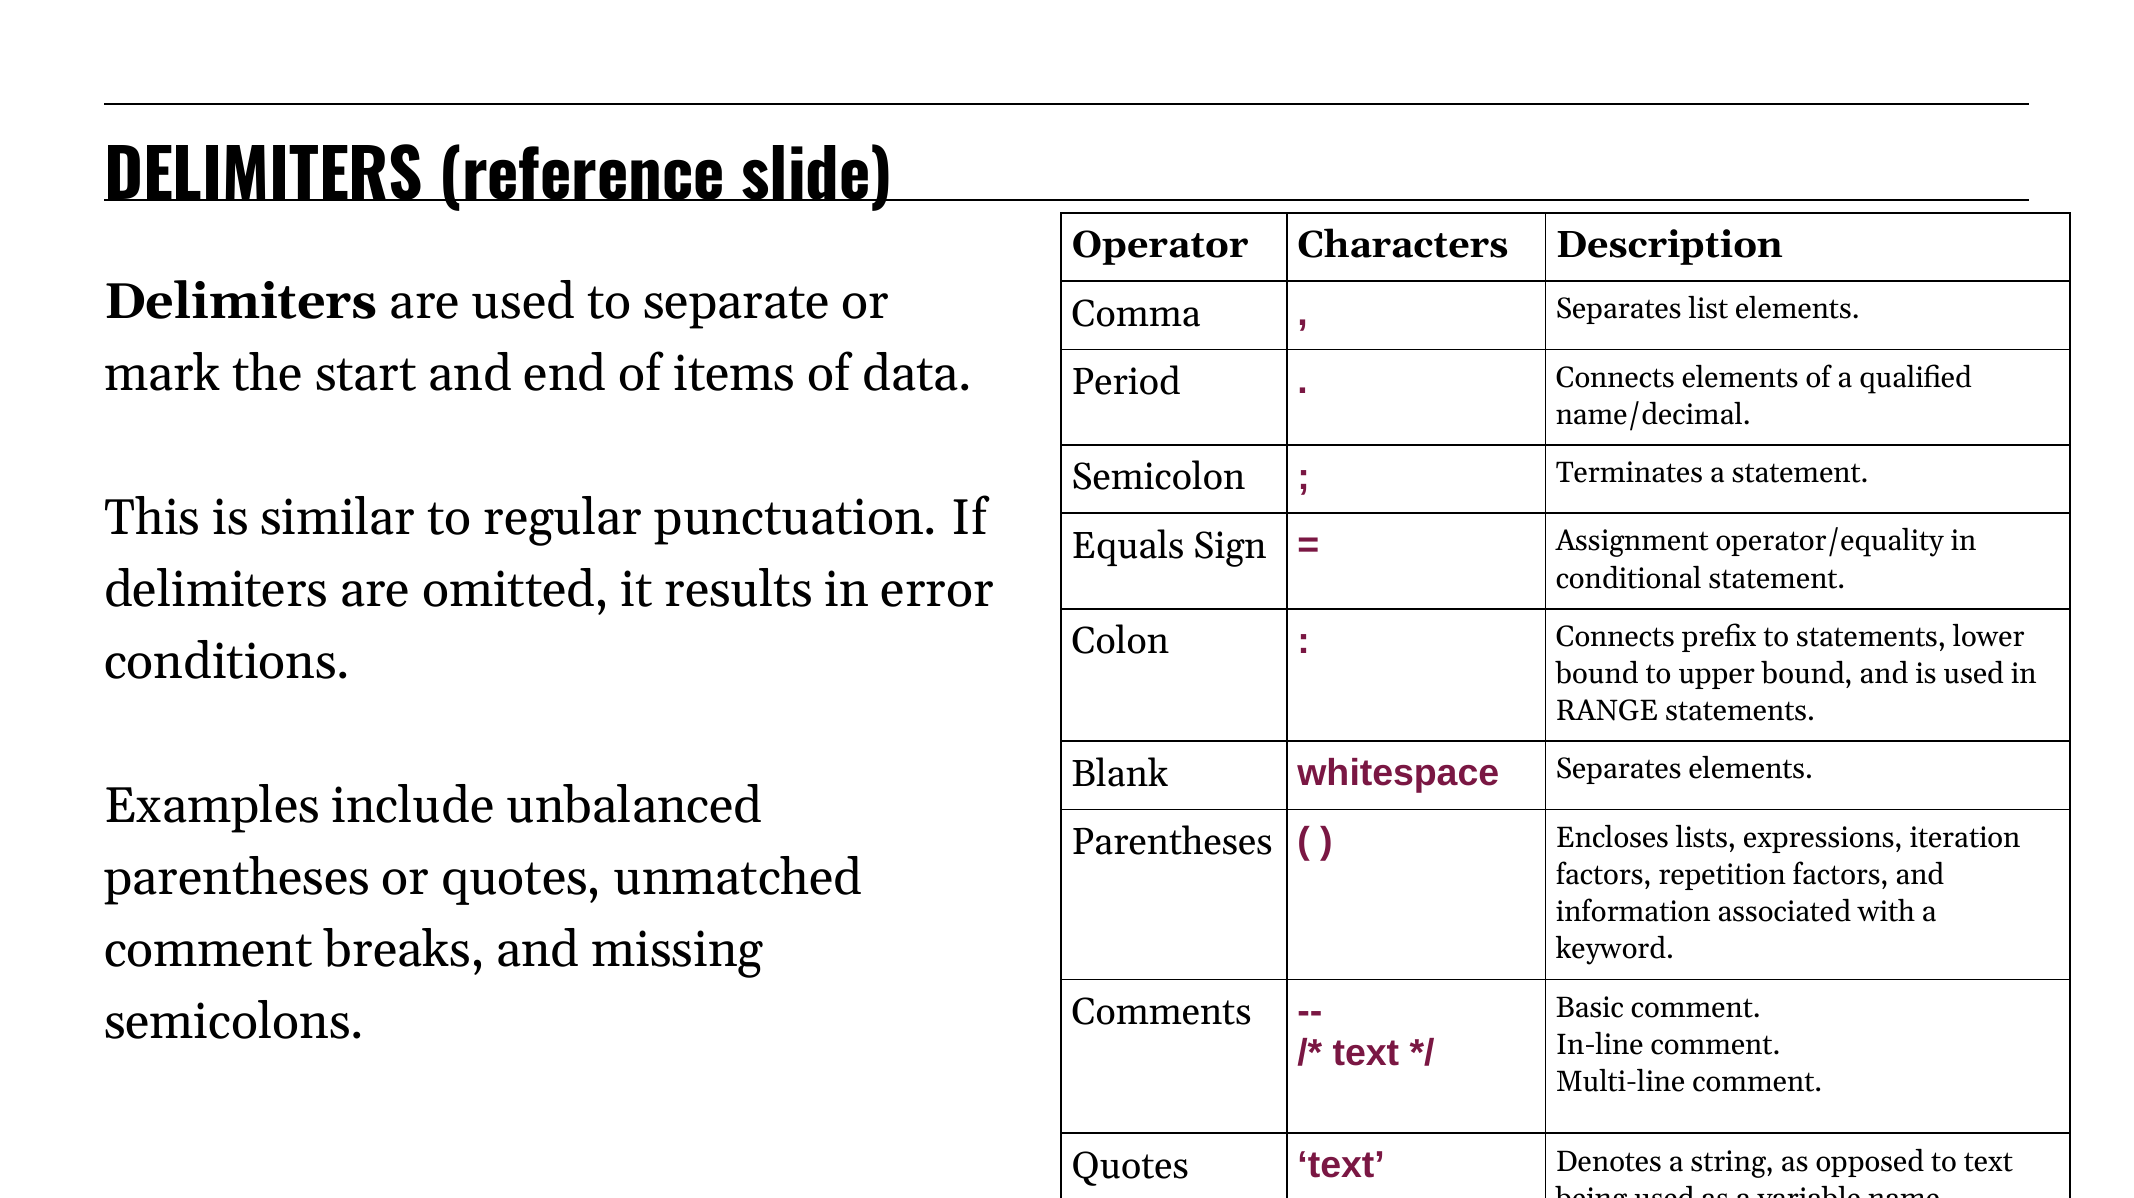

DELIMITERS (reference slide)

| Operator | Characters | Description |
| --- | --- | --- |
| Comma | , | Separates list elements. |
| Period | . | Connects elements of a qualified name/decimal. |
| Semicolon | ; | Terminates a statement. |
| Equals Sign | = | Assignment operator/equality in conditional statement. |
| Colon | : | Connects prefix to statements, lower bound to upper bound, and is used in RANGE statements. |
| Blank | whitespace | Separates elements. |
| Parentheses | ( ) | Encloses lists, expressions, iteration factors, repetition factors, and information associated with a keyword. |
| Comments | -- /\* text \*/ | Basic comment. In-line comment. Multi-line comment. |
| Quotes | ‘text’ | Denotes a string, as opposed to text being used as a variable name. |
Delimiters are used to separate or mark the start and end of items of data.

This is similar to regular punctuation. If delimiters are omitted, it results in error conditions.

Examples include unbalanced parentheses or quotes, unmatched comment breaks, and missing semicolons.